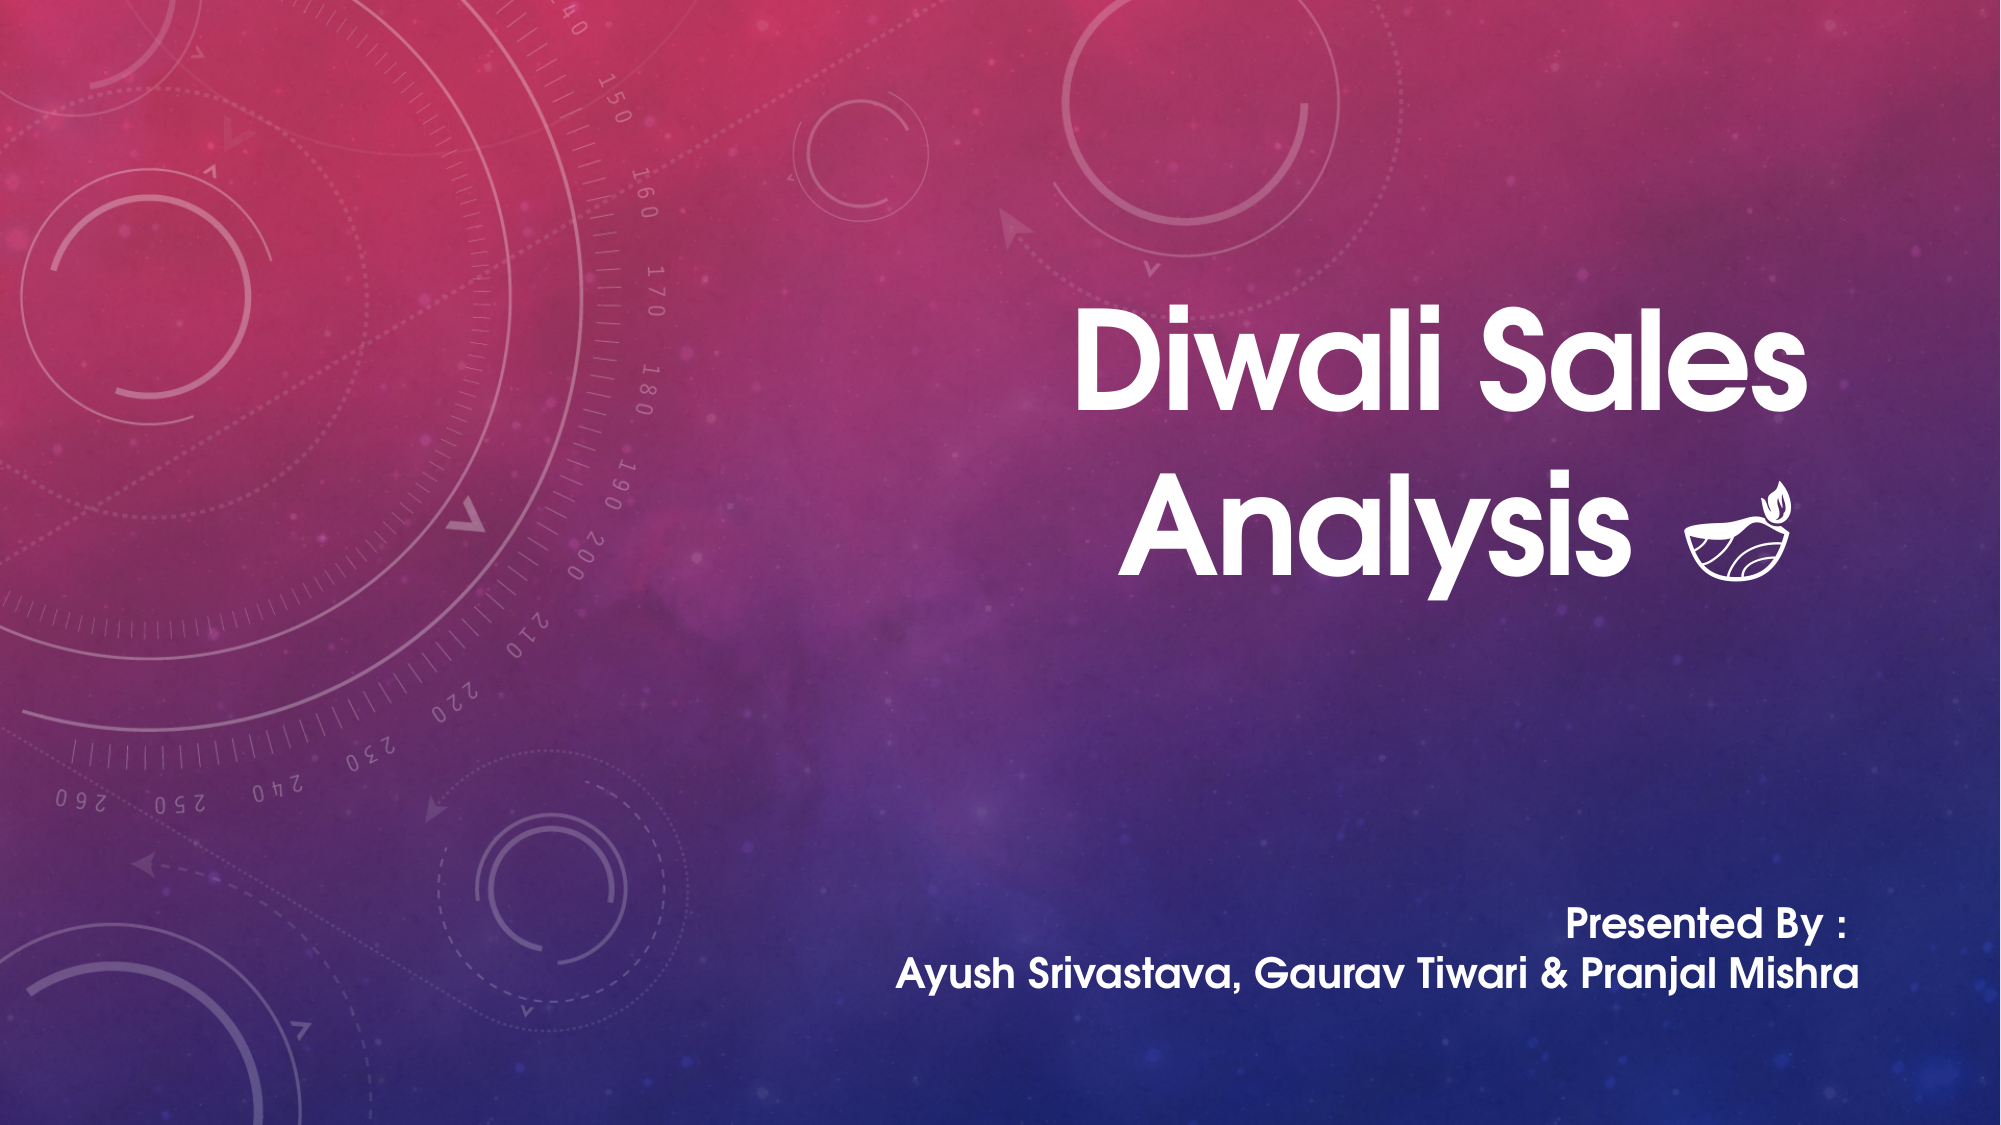

Diwali Sales Analysis 🪔
Presented By :
Ayush Srivastava, Gaurav Tiwari & Pranjal Mishra